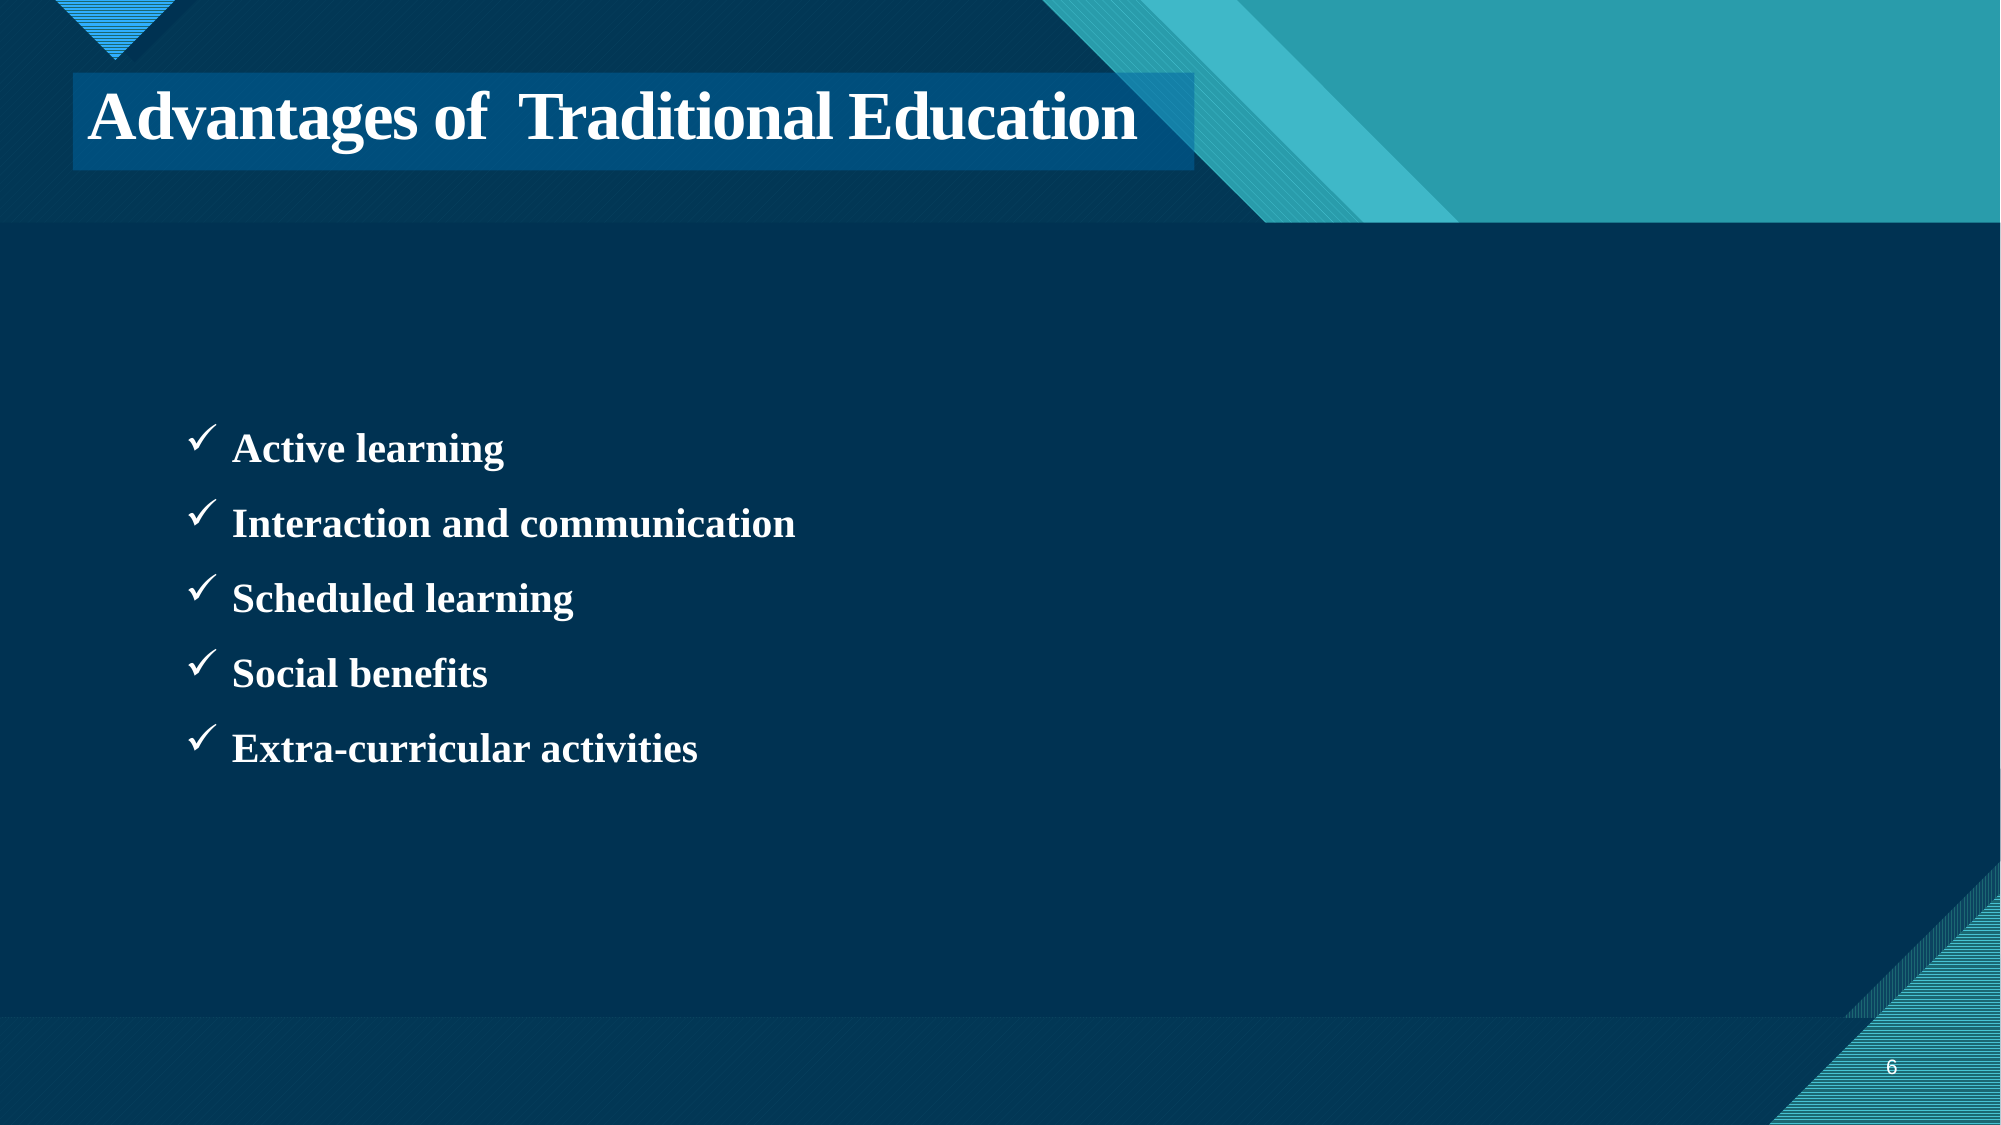

# Advantages of  Traditional Education
Active learning
Interaction and communication
Scheduled learning
Social benefits
Extra-curricular activities
6